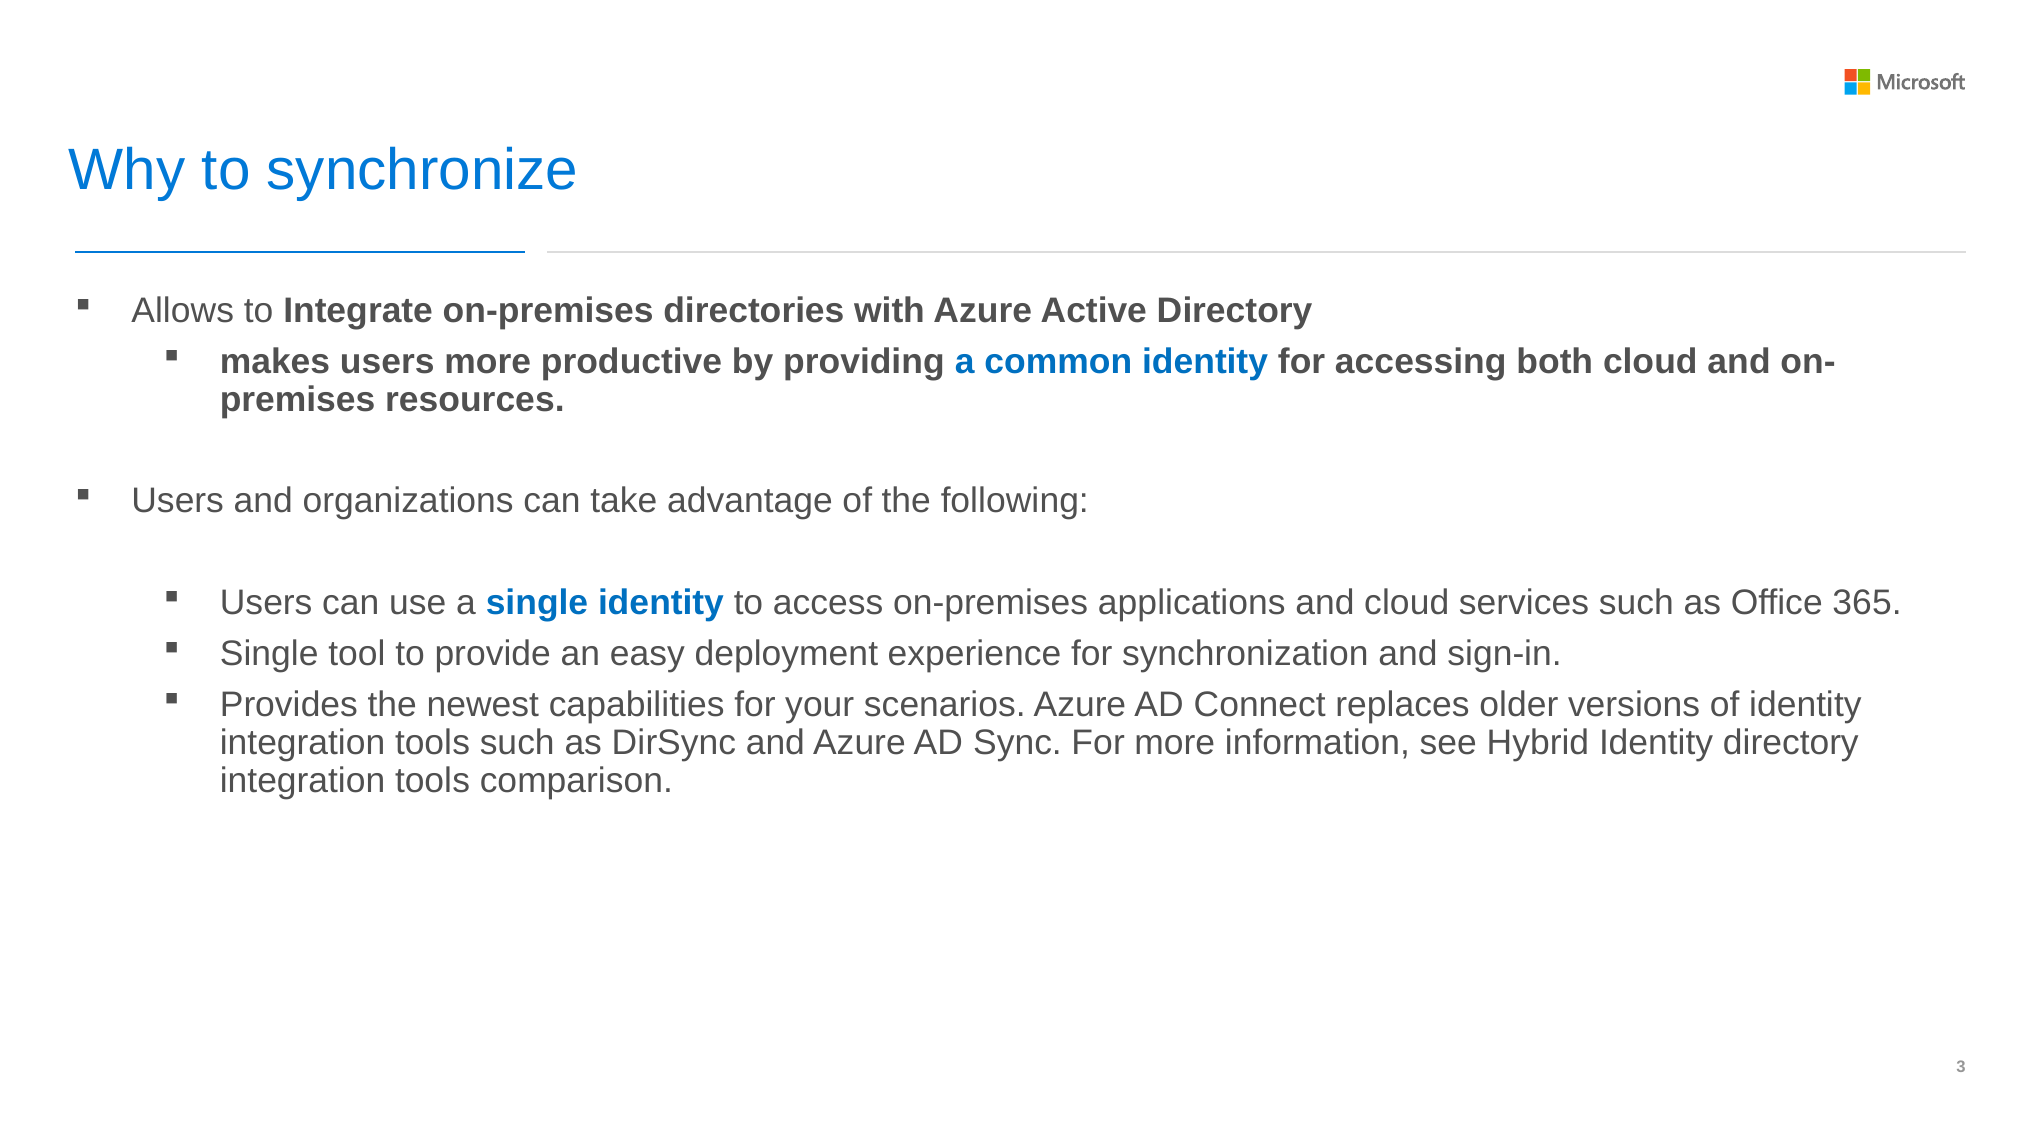

Why to synchronize
Allows to Integrate on-premises directories with Azure Active Directory
makes users more productive by providing a common identity for accessing both cloud and on-premises resources.

Users and organizations can take advantage of the following:

Users can use a single identity to access on-premises applications and cloud services such as Office 365.
Single tool to provide an easy deployment experience for synchronization and sign-in.
Provides the newest capabilities for your scenarios. Azure AD Connect replaces older versions of identity integration tools such as DirSync and Azure AD Sync. For more information, see Hybrid Identity directory integration tools comparison.

3